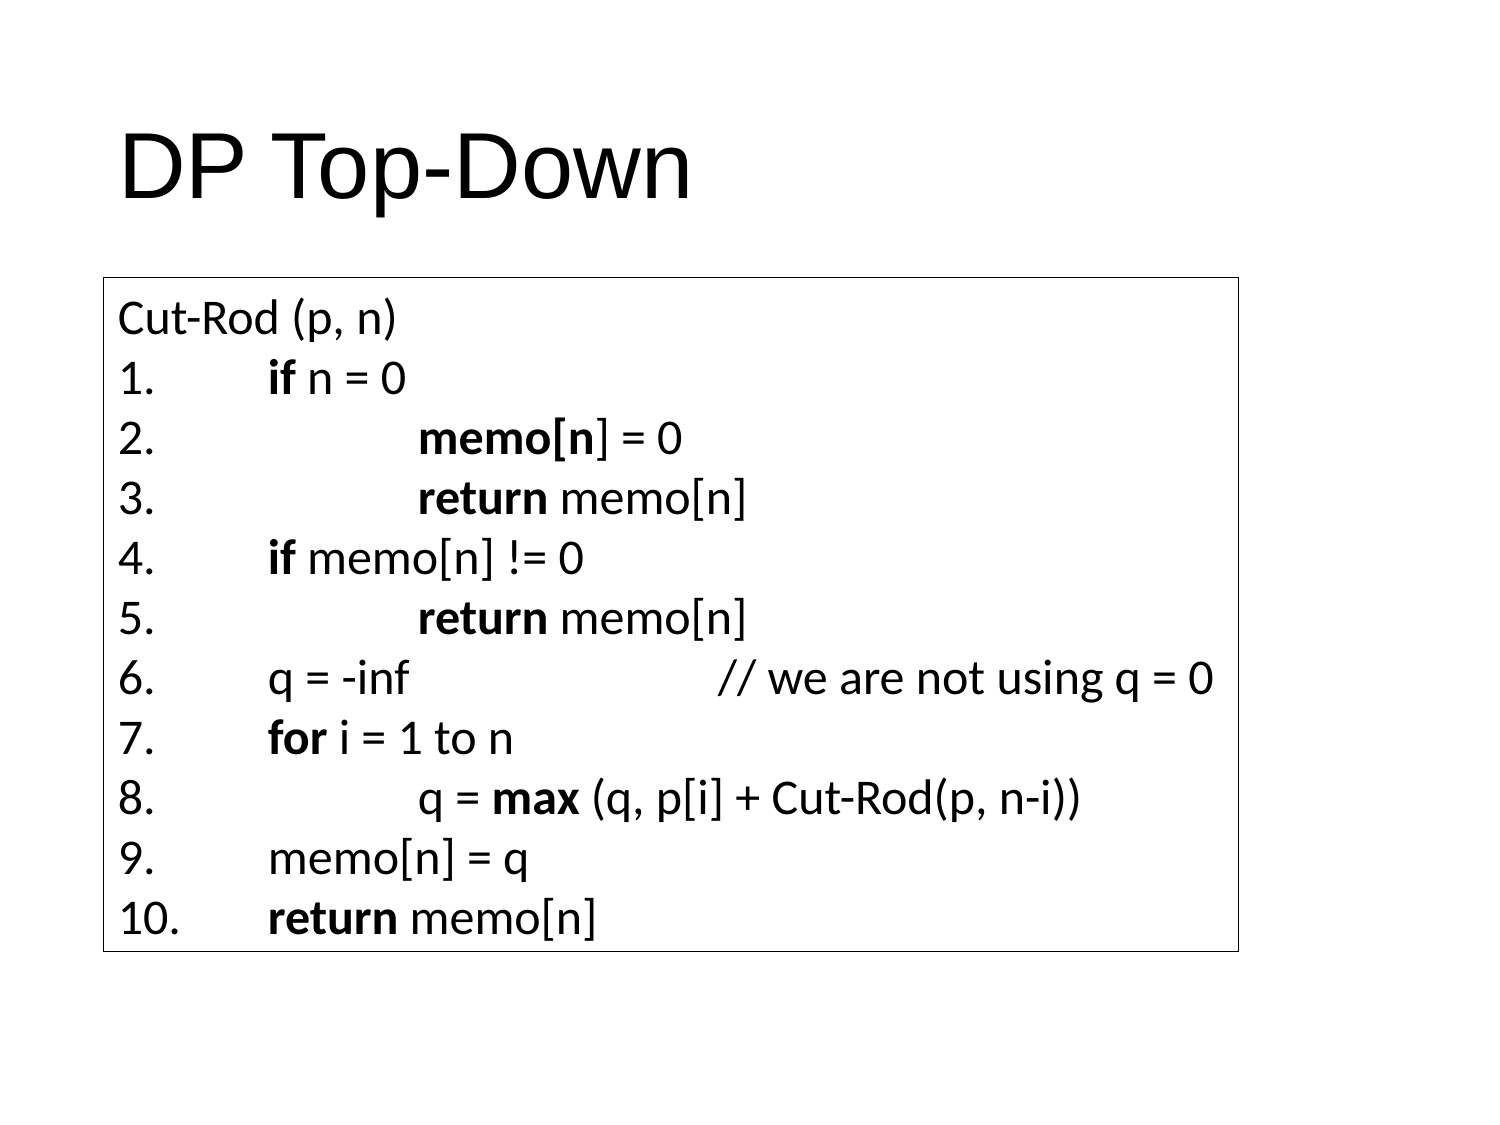

# DP Top-Down
Cut-Rod (p, n)
1.	if n = 0
2.		memo[n] = 0
3.		return memo[n]
4.	if memo[n] != 0
5.		return memo[n]
6.	q = -inf 		// we are not using q = 0
7.	for i = 1 to n
8.		q = max (q, p[i] + Cut-Rod(p, n-i))
9.	memo[n] = q
10.	return memo[n]